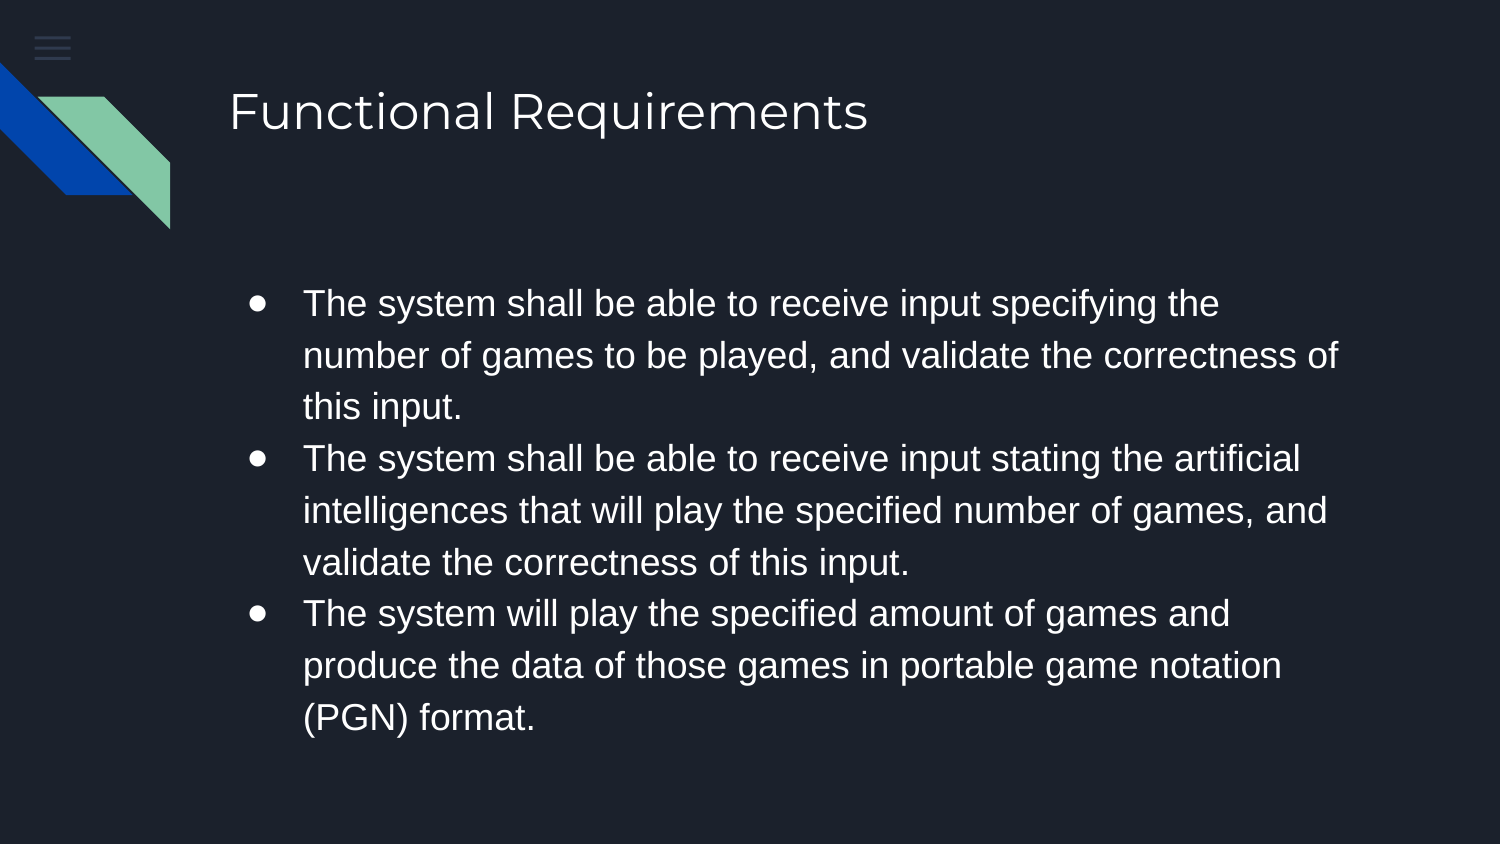

# Functional Requirements
The system shall be able to receive input specifying the number of games to be played, and validate the correctness of this input.
The system shall be able to receive input stating the artificial intelligences that will play the specified number of games, and validate the correctness of this input.
The system will play the specified amount of games and produce the data of those games in portable game notation (PGN) format.